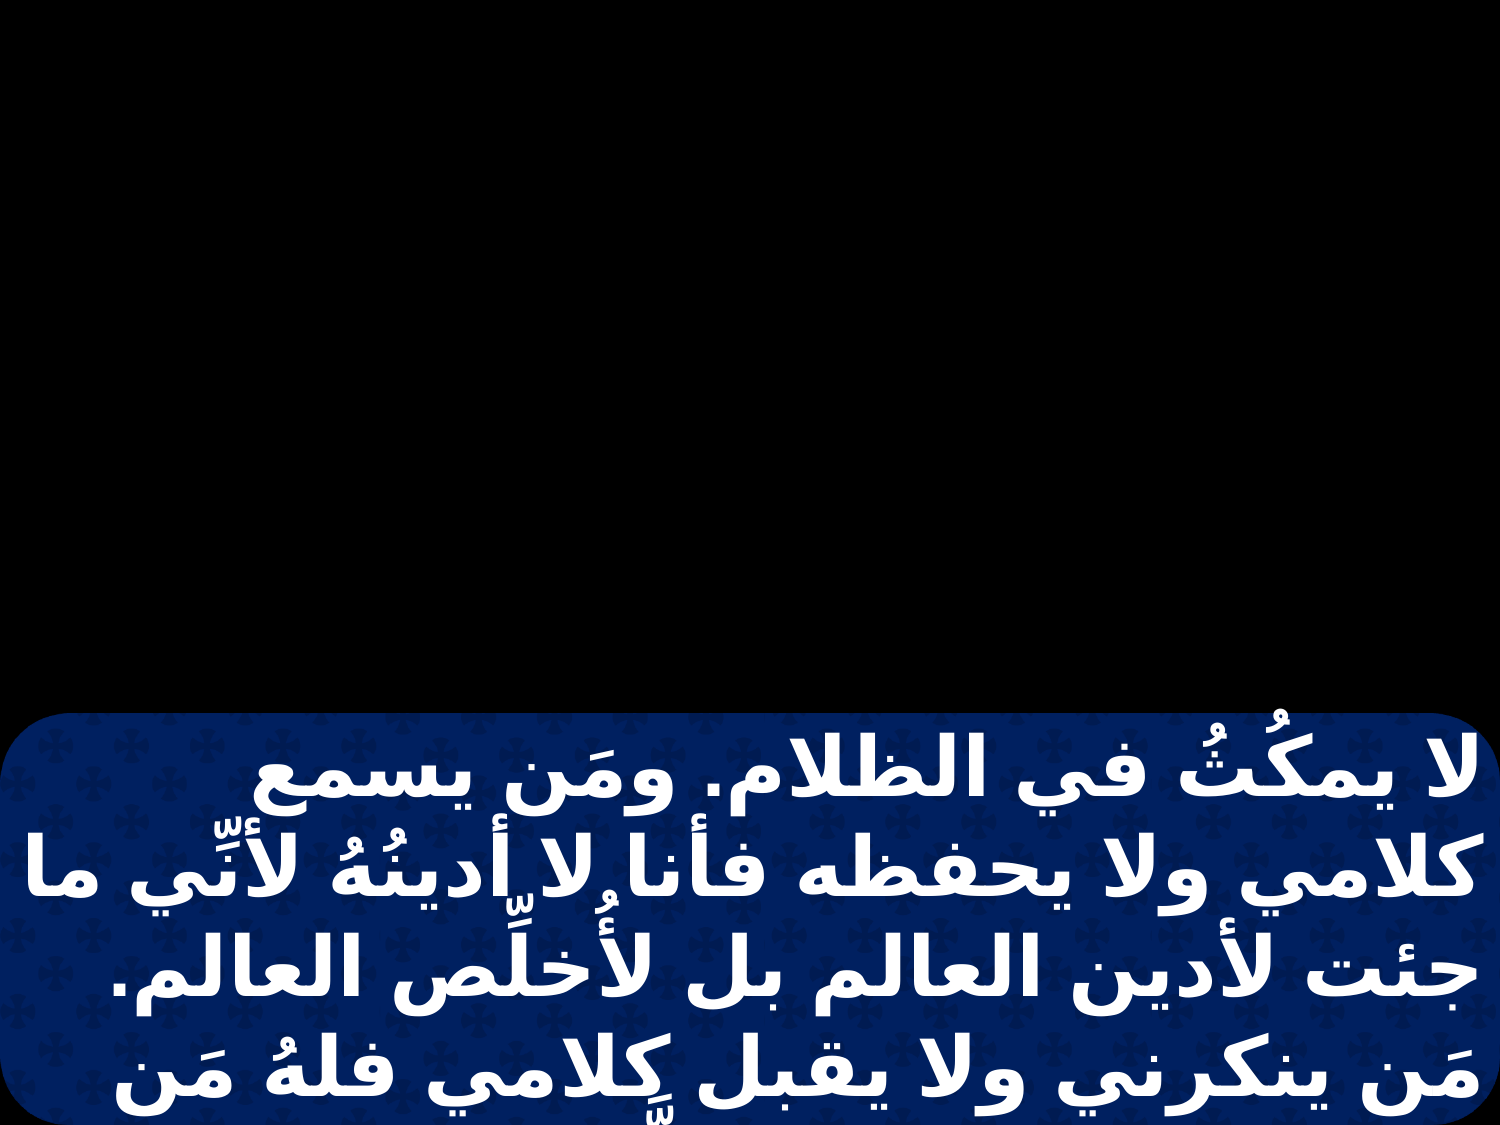

لا يمكُثُ في الظلام. ومَن يسمع كلامي ولا يحفظه فأنا لا أدينُهُ لأنِّي ما جئت لأدين العالم بل لأُخلِّص العالم. مَن ينكرني ولا يقبل كلامي فلهُ مَن
يَدينُهُ. الكلامُ الذي تكلَّمتُ